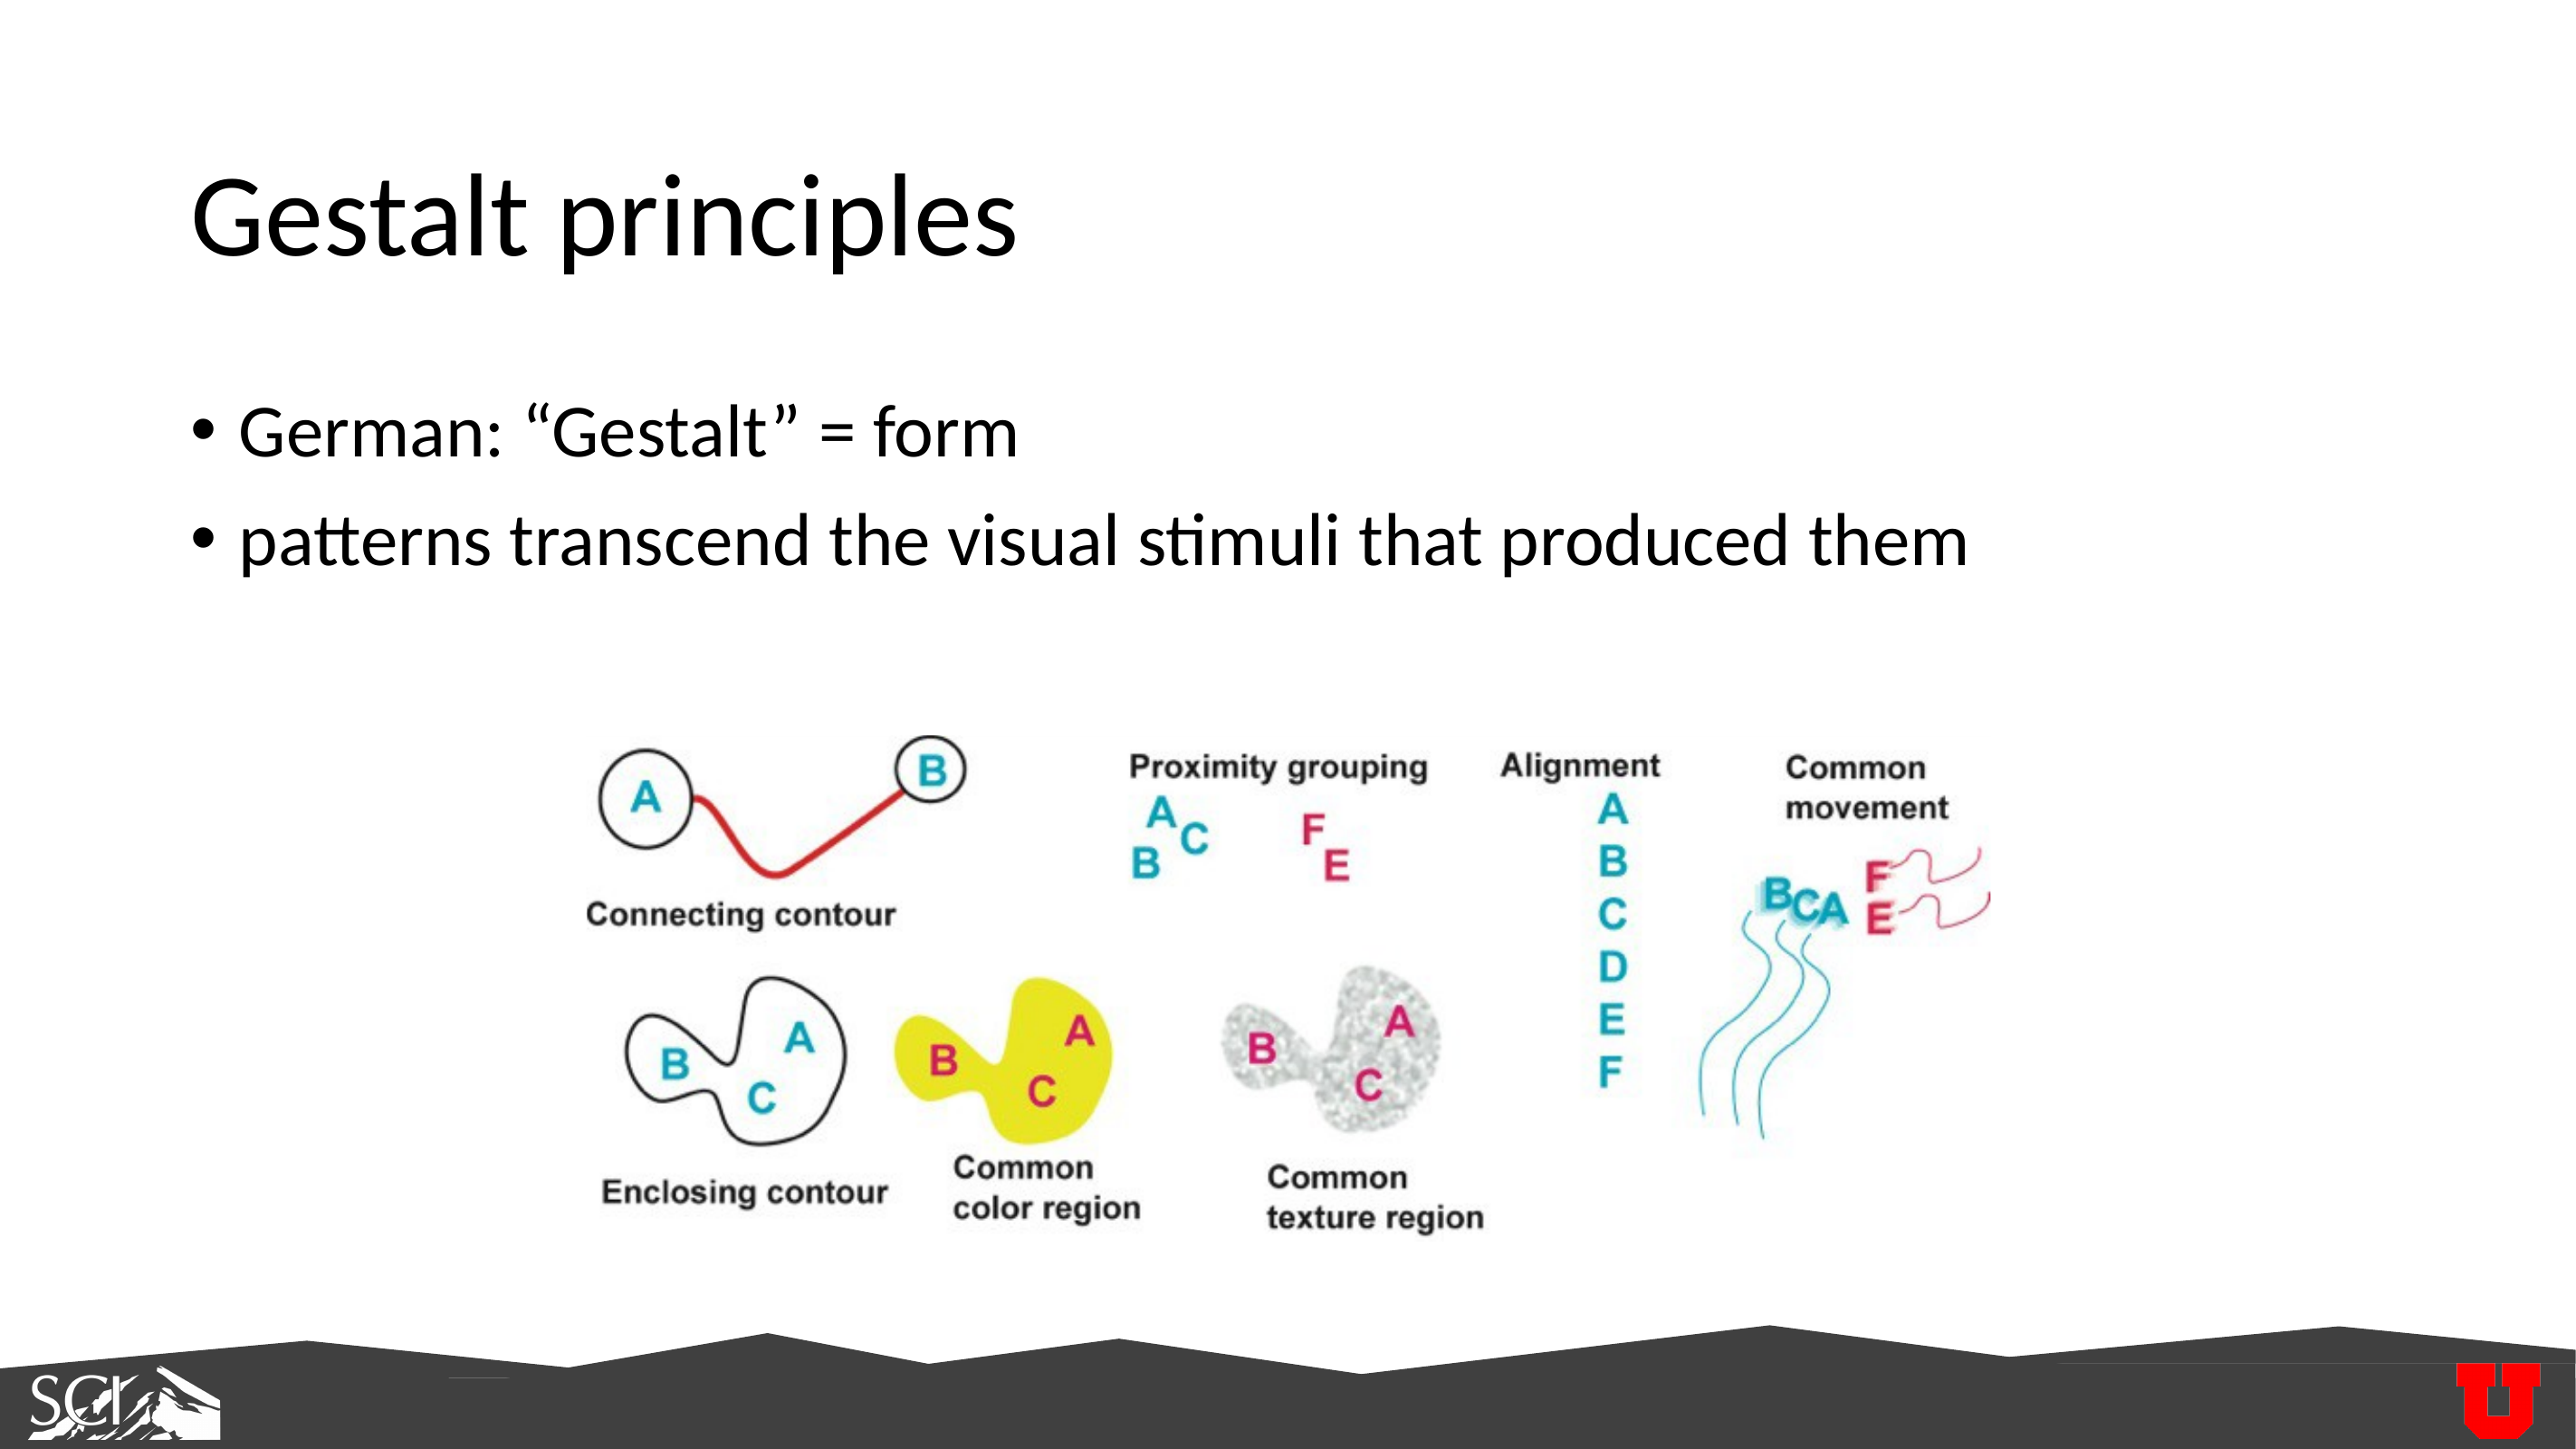

# Gestalt principles
German: “Gestalt” = form
patterns transcend the visual stimuli that produced them